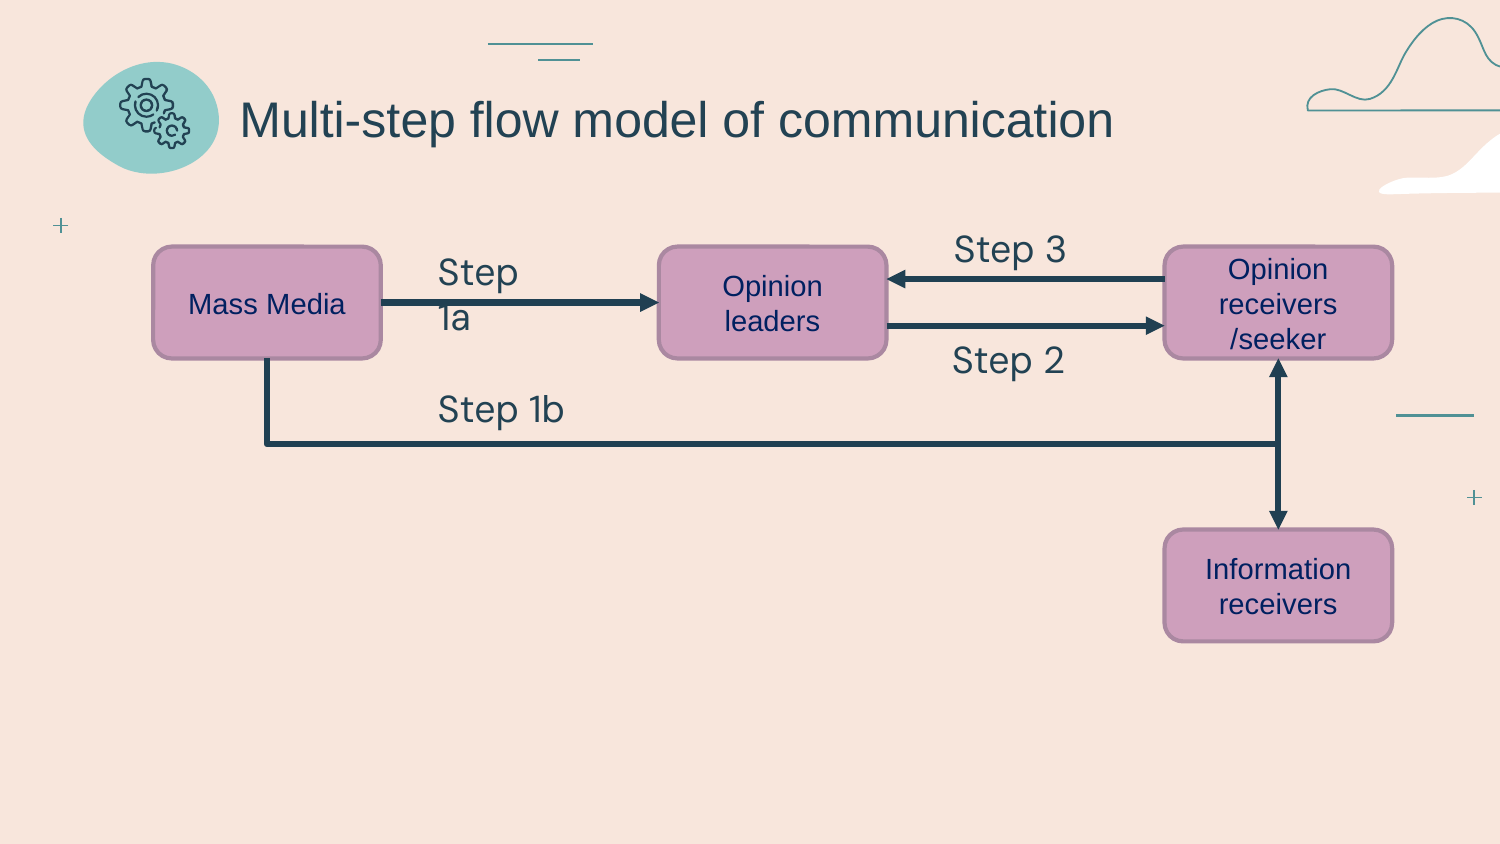

# Multi-step flow model of communication

Step 3
Step 1a
Opinion receivers
/seeker
Opinion leaders
Mass Media
Step 2
Step 1b
Information receivers